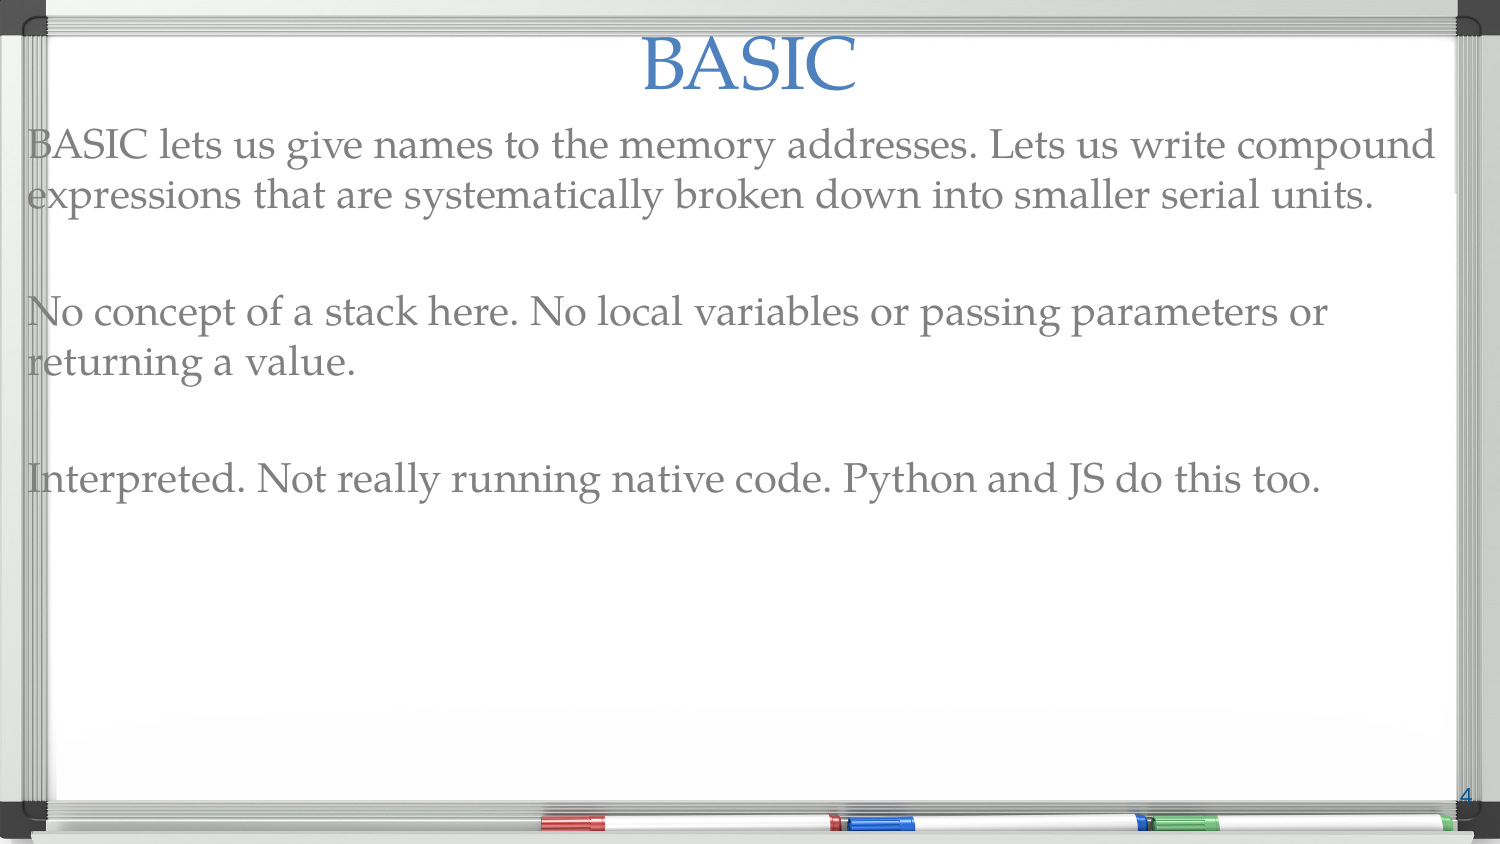

# BASIC
BASIC lets us give names to the memory addresses. Lets us write compound expressions that are systematically broken down into smaller serial units.

No concept of a stack here. No local variables or passing parameters or returning a value.

Interpreted. Not really running native code. Python and JS do this too.
4